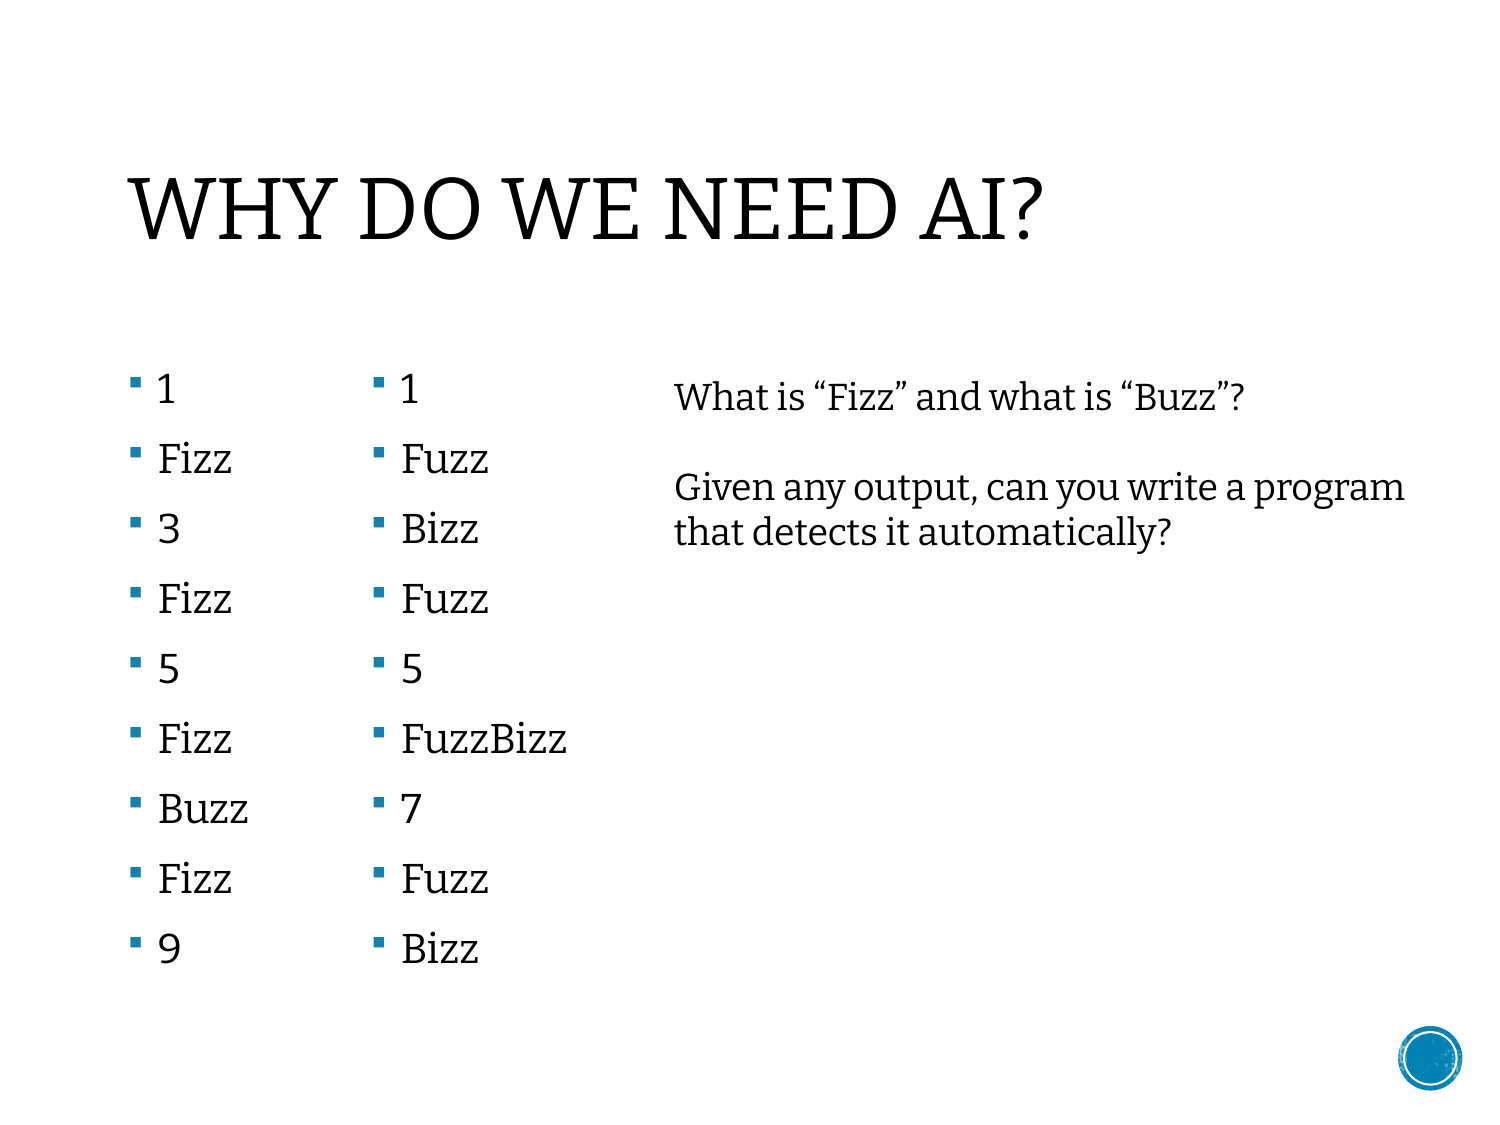

# Why do we need AI?
1
Fizz
3
Fizz
5
Fizz
Buzz
Fizz
9
1
Fuzz
Bizz
Fuzz
5
FuzzBizz
7
Fuzz
Bizz

What is “Fizz” and what is “Buzz”?

Given any output, can you write a program
that detects it automatically?